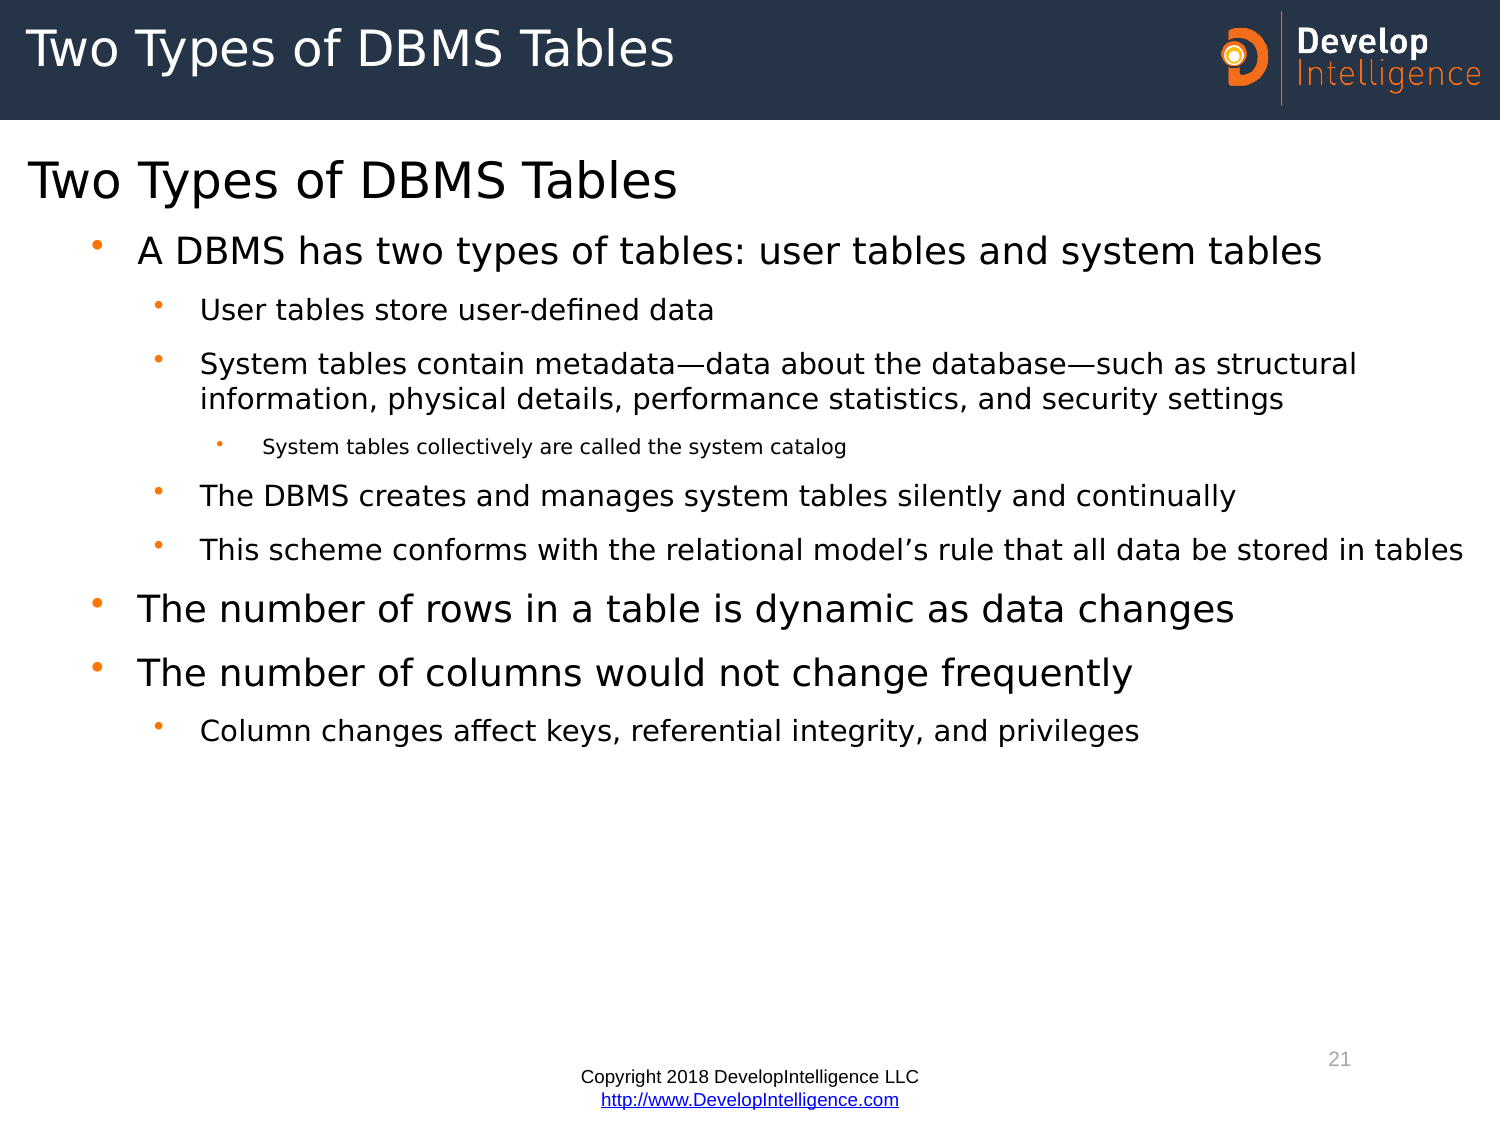

# Two Types of DBMS Tables
Two Types of DBMS Tables
A DBMS has two types of tables: user tables and system tables
User tables store user-defined data
System tables contain metadata—data about the database—such as structural information, physical details, performance statistics, and security settings
System tables collectively are called the system catalog
The DBMS creates and manages system tables silently and continually
This scheme conforms with the relational model’s rule that all data be stored in tables
The number of rows in a table is dynamic as data changes
The number of columns would not change frequently
Column changes affect keys, referential integrity, and privileges

21